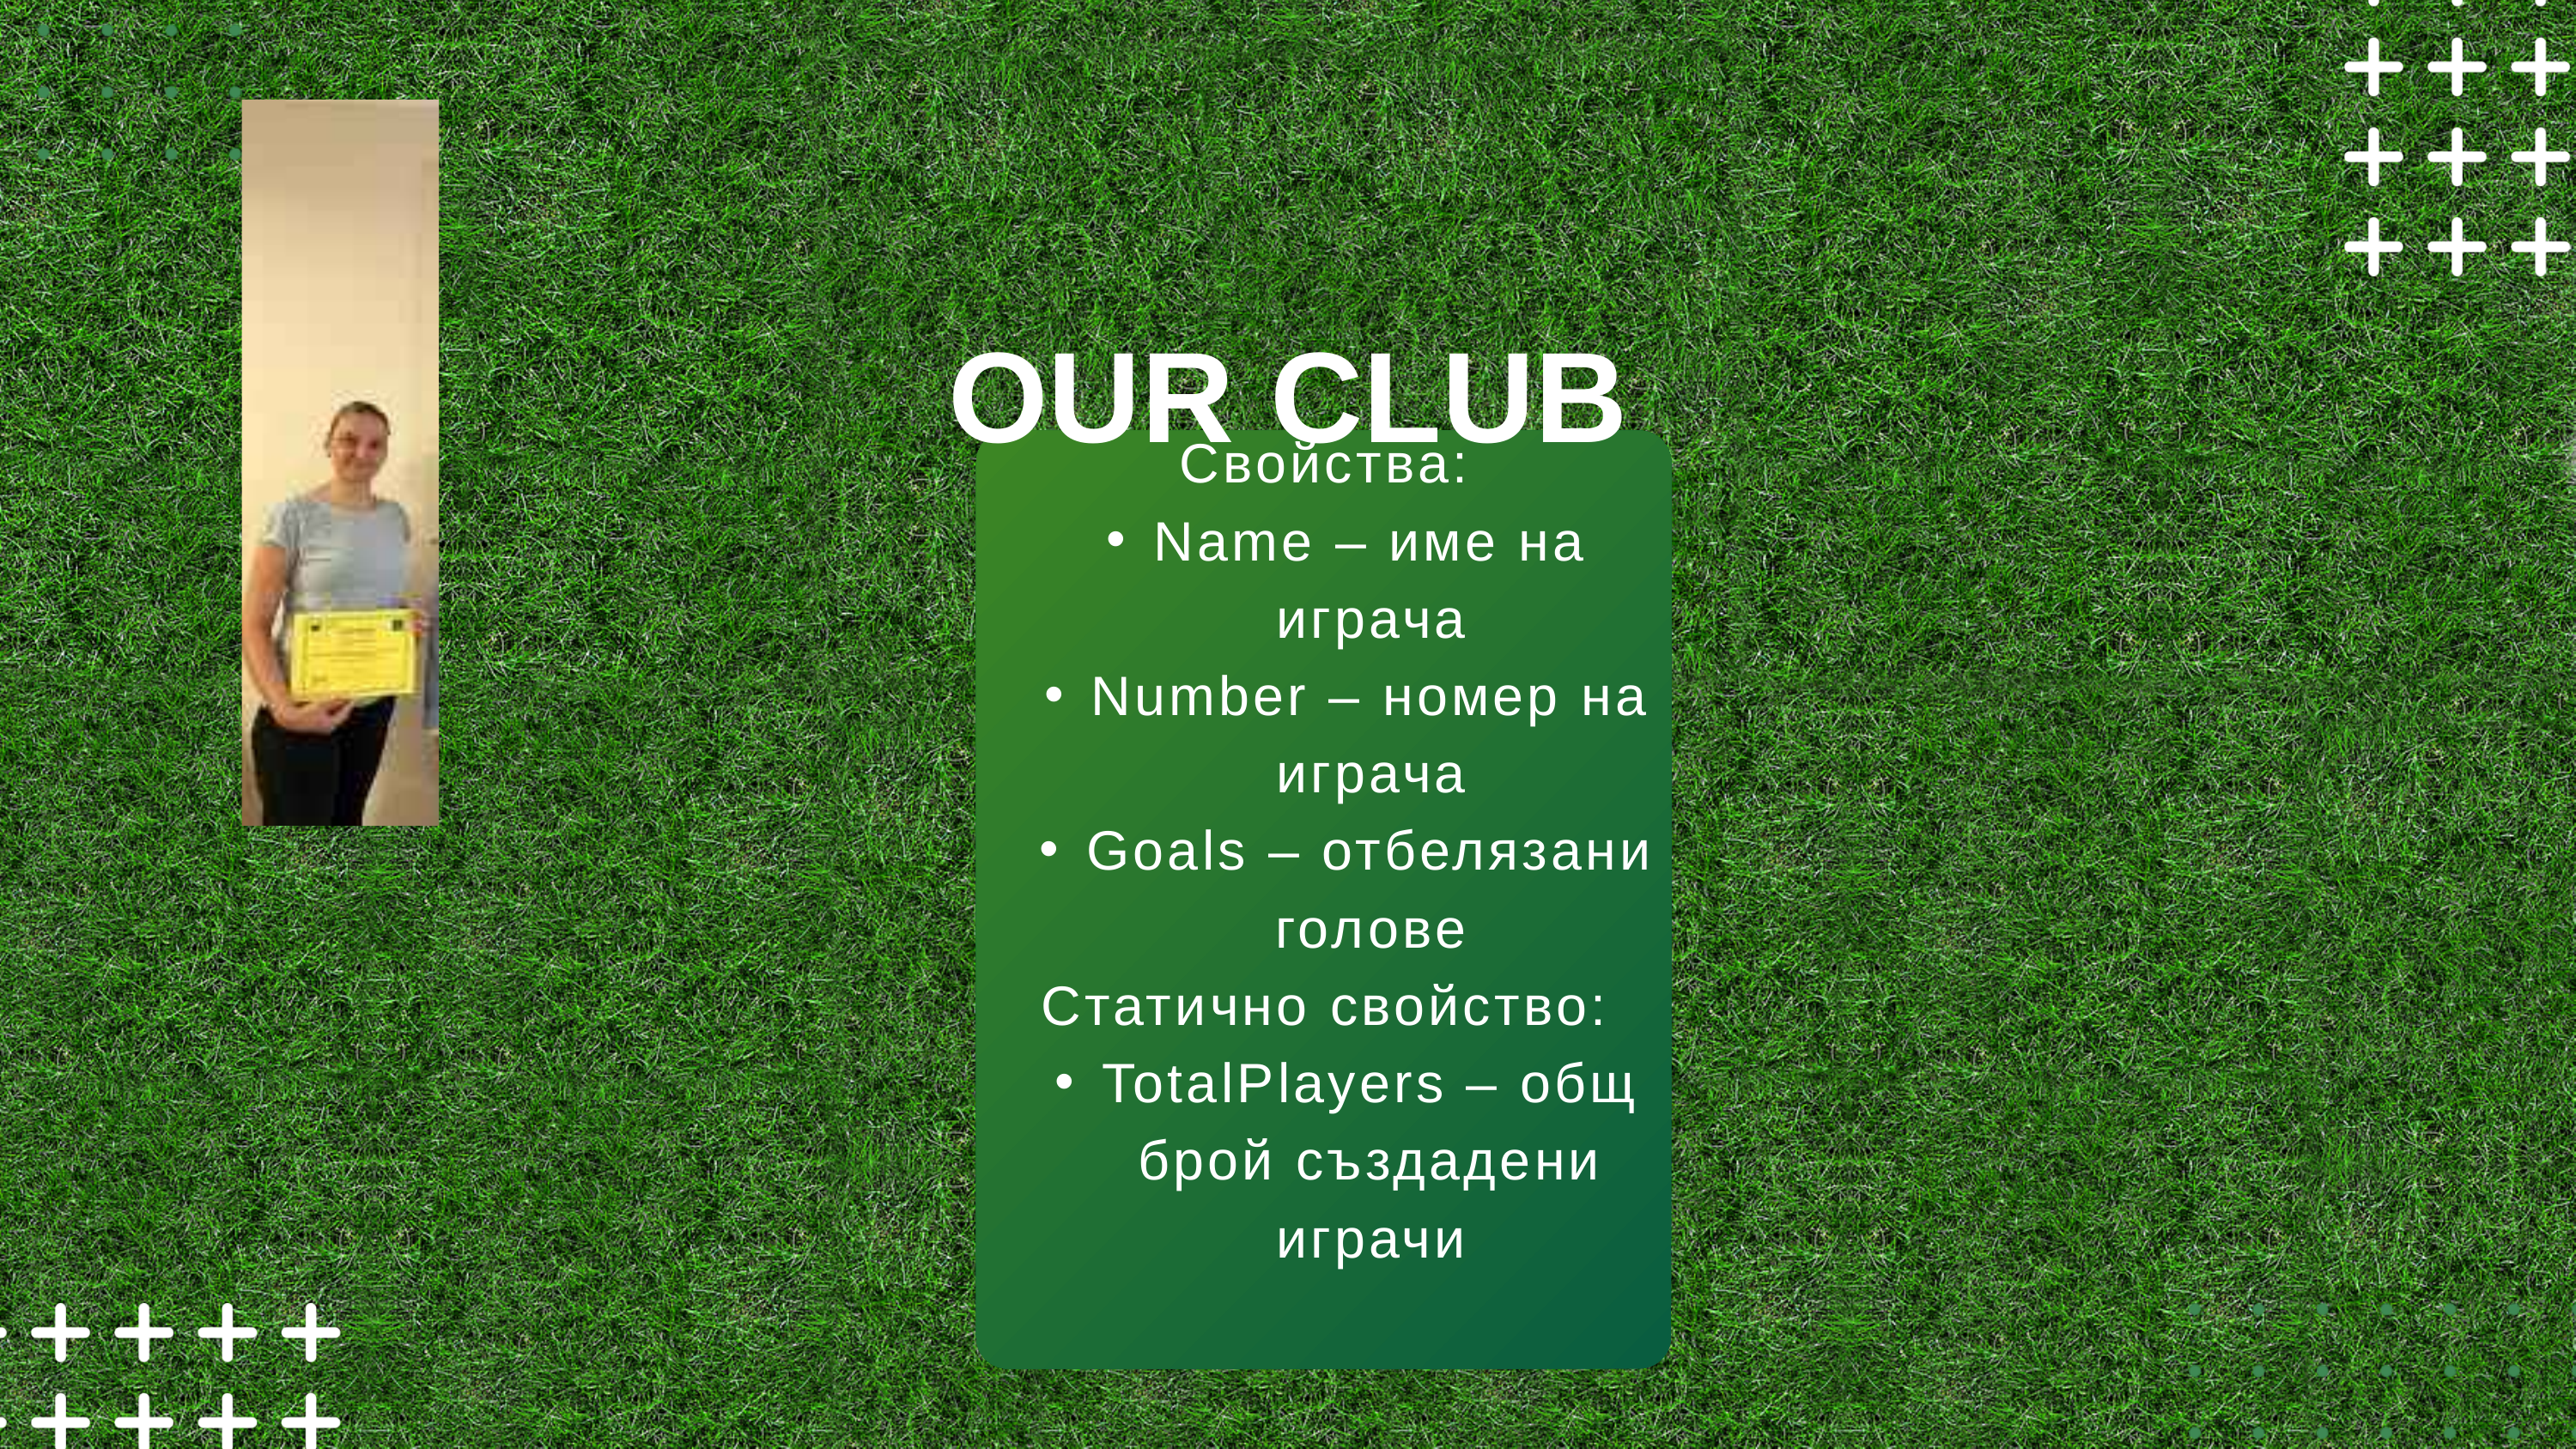

OUR CLUB

Свойства:
Name – име на играча
Number – номер на играча
Goals – отбелязани голове
Статично свойство:
TotalPlayers – общ брой създадени играчи